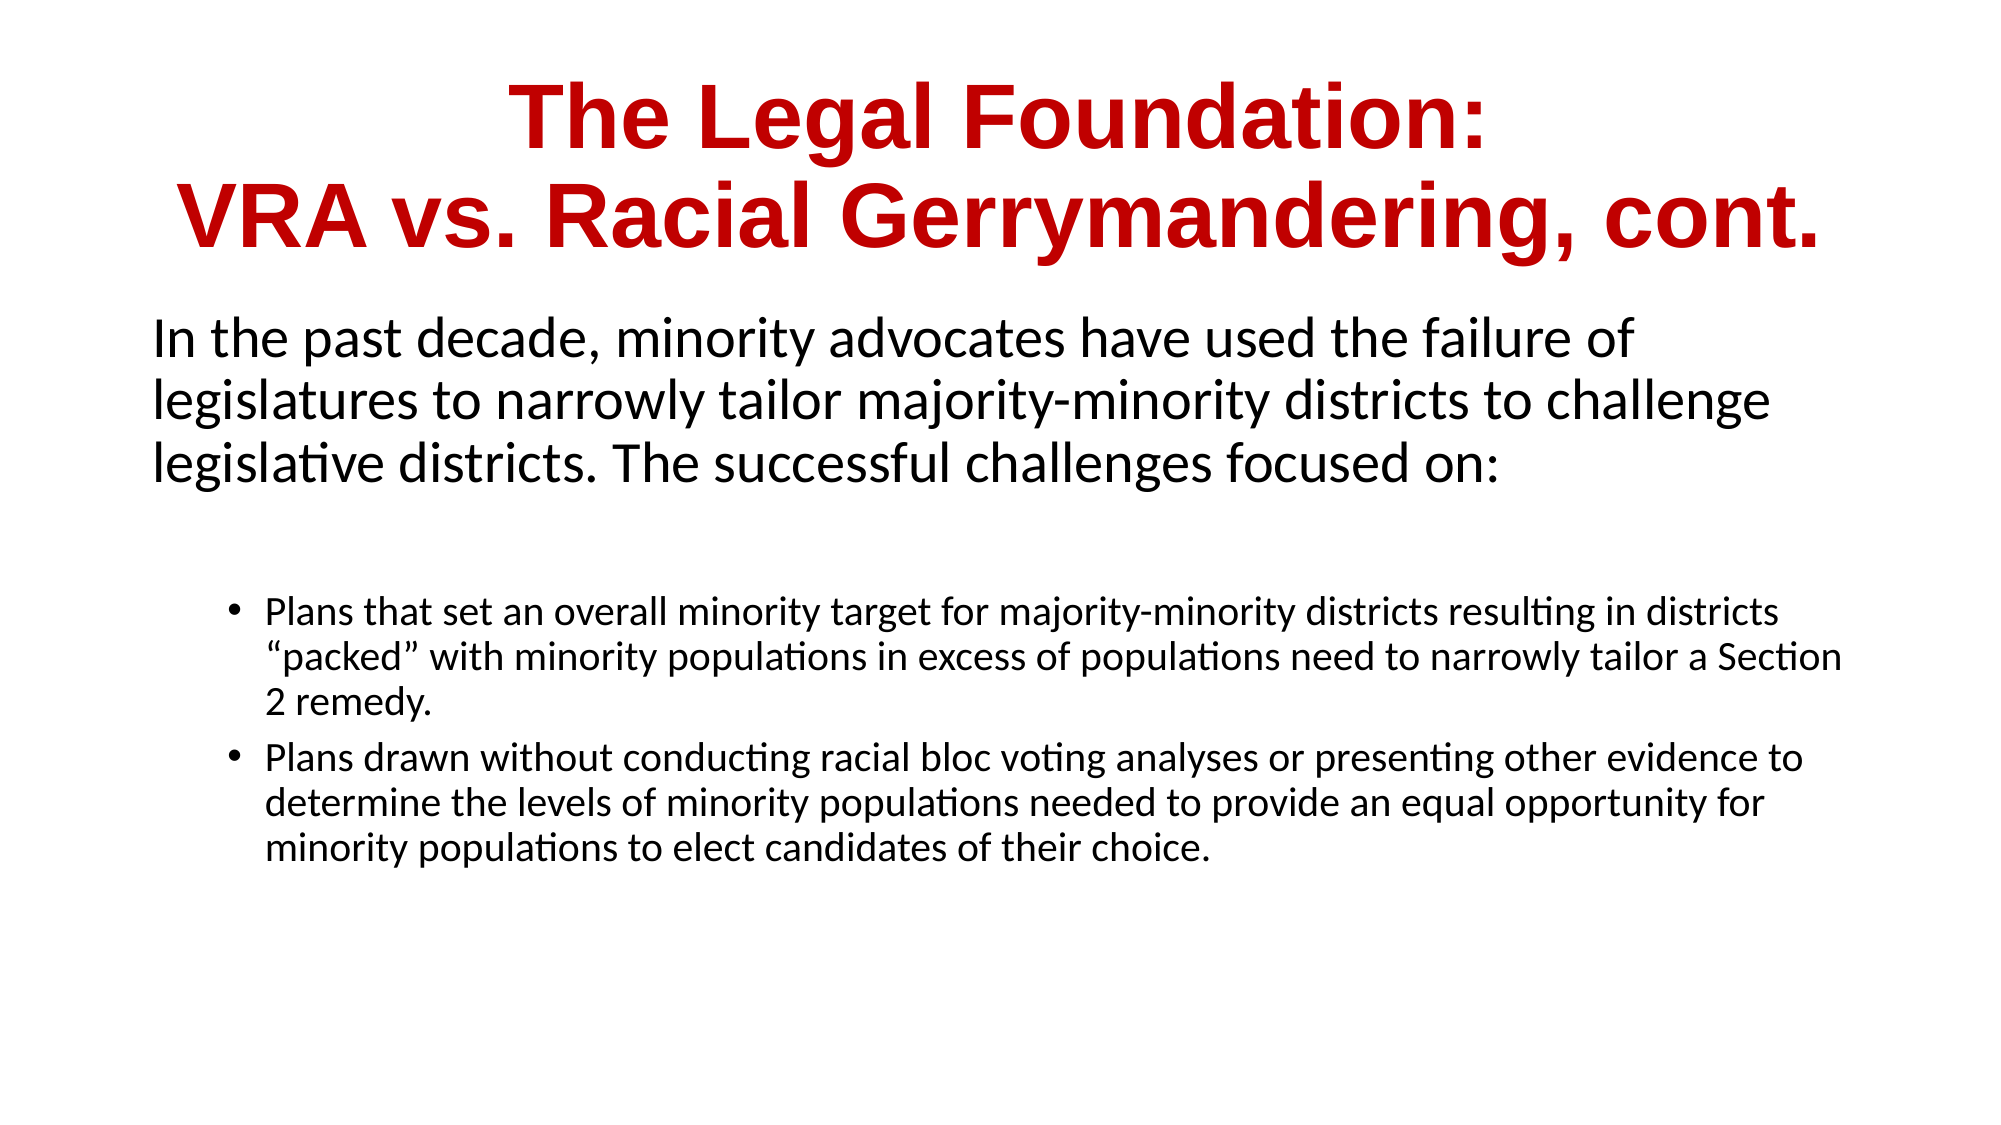

The Legal Foundation:
VRA vs. Racial Gerrymandering, cont.
In the past decade, minority advocates have used the failure of legislatures to narrowly tailor majority-minority districts to challenge legislative districts. The successful challenges focused on:

Plans that set an overall minority target for majority-minority districts resulting in districts “packed” with minority populations in excess of populations need to narrowly tailor a Section 2 remedy.
Plans drawn without conducting racial bloc voting analyses or presenting other evidence to determine the levels of minority populations needed to provide an equal opportunity for minority populations to elect candidates of their choice.